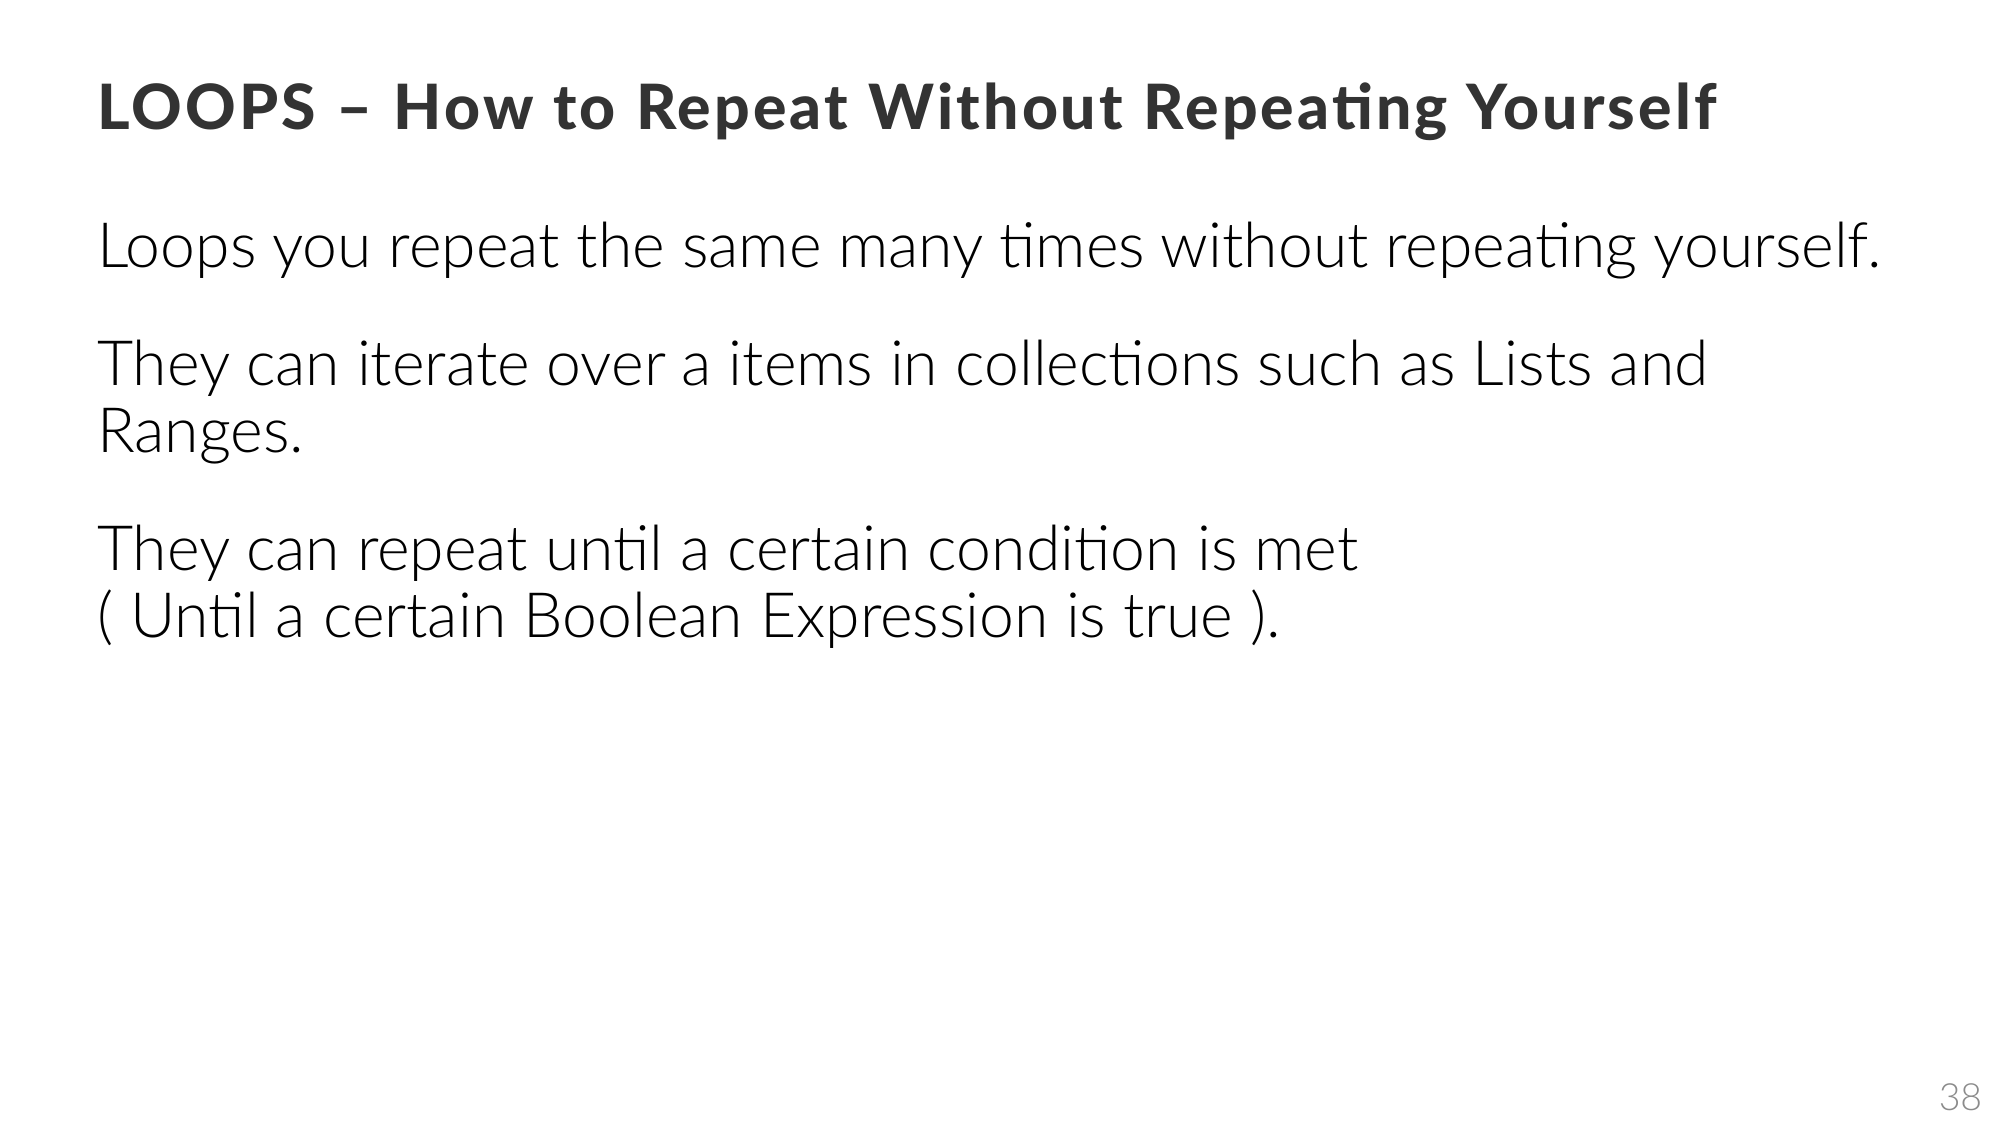

# LOOPS – How to Repeat Without Repeating Yourself

Loops you repeat the same many times without repeating yourself.
They can iterate over a items in collections such as Lists and Ranges.
They can repeat until a certain condition is met
( Until a certain Boolean Expression is true ).

38